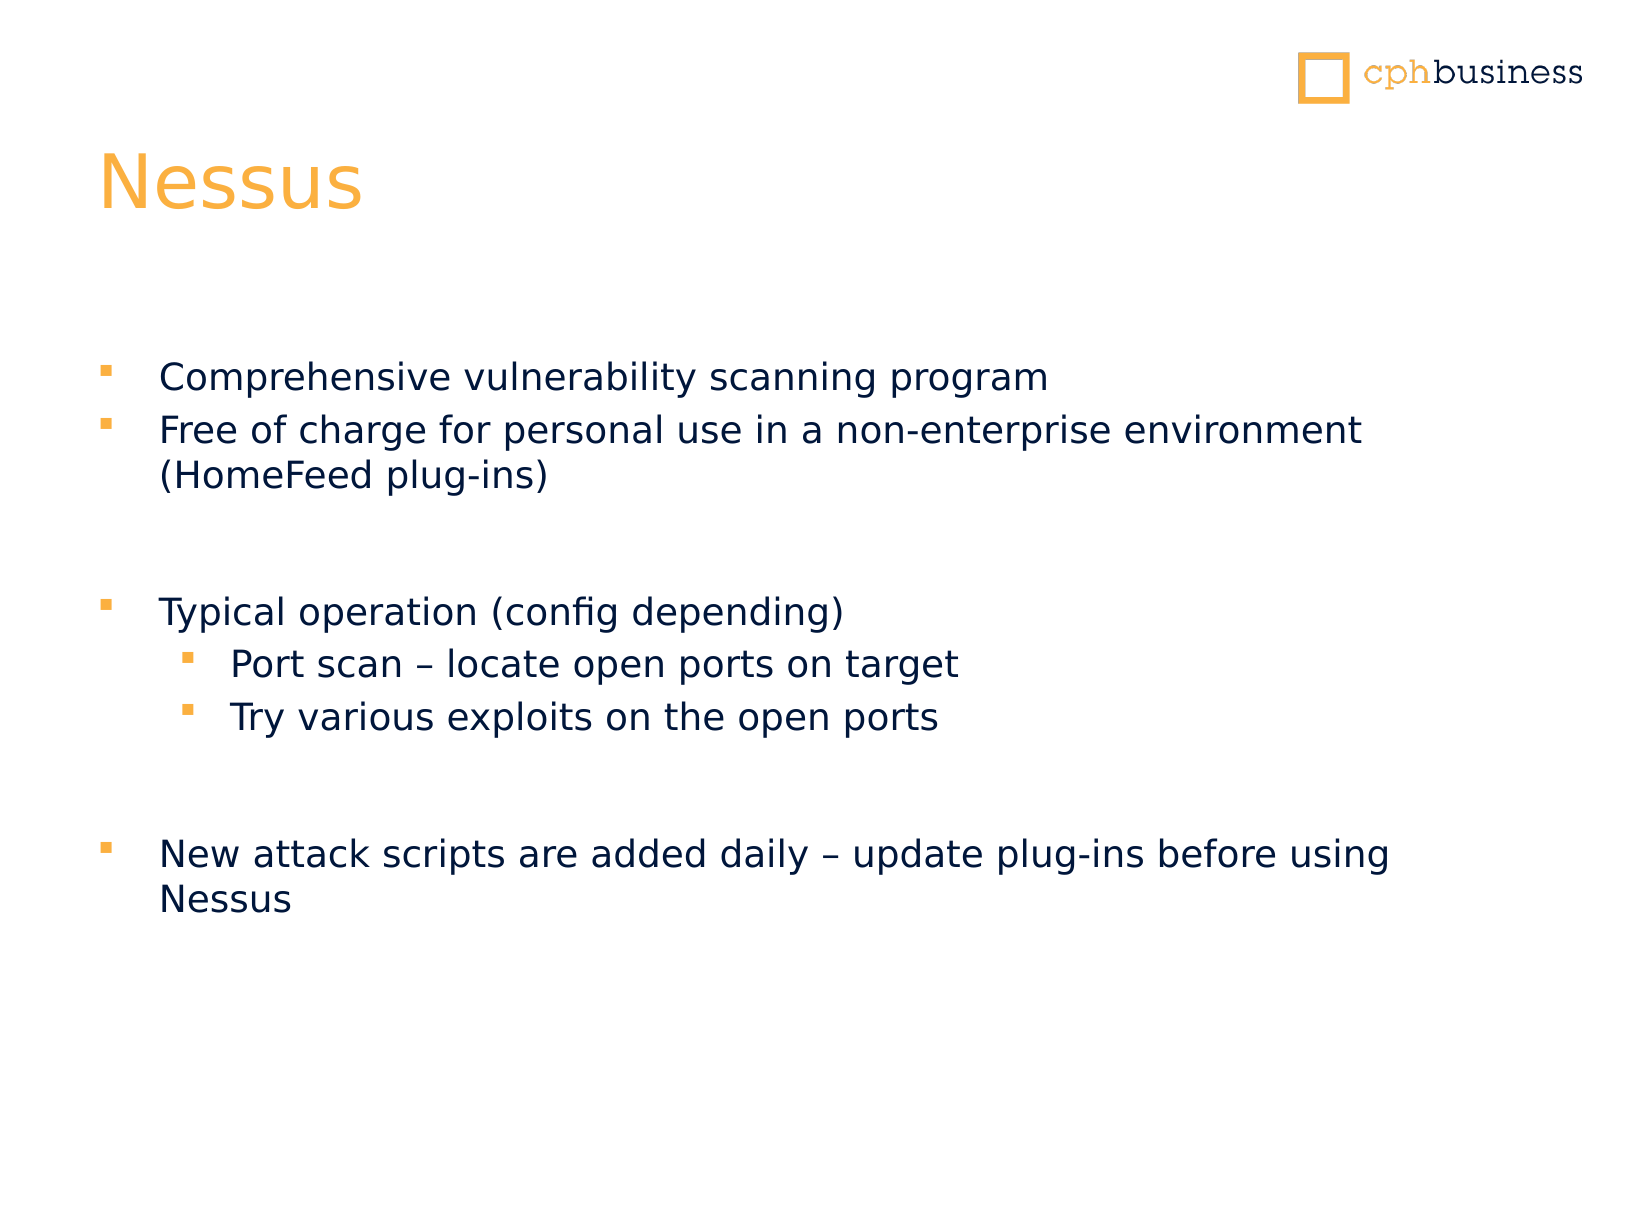

# Nessus
Comprehensive vulnerability scanning program
Free of charge for personal use in a non-enterprise environment  (HomeFeed plug-ins)

Typical operation (config depending)
Port scan – locate open ports on target
Try various exploits on the open ports

New attack scripts are added daily – update plug-ins before using Nessus